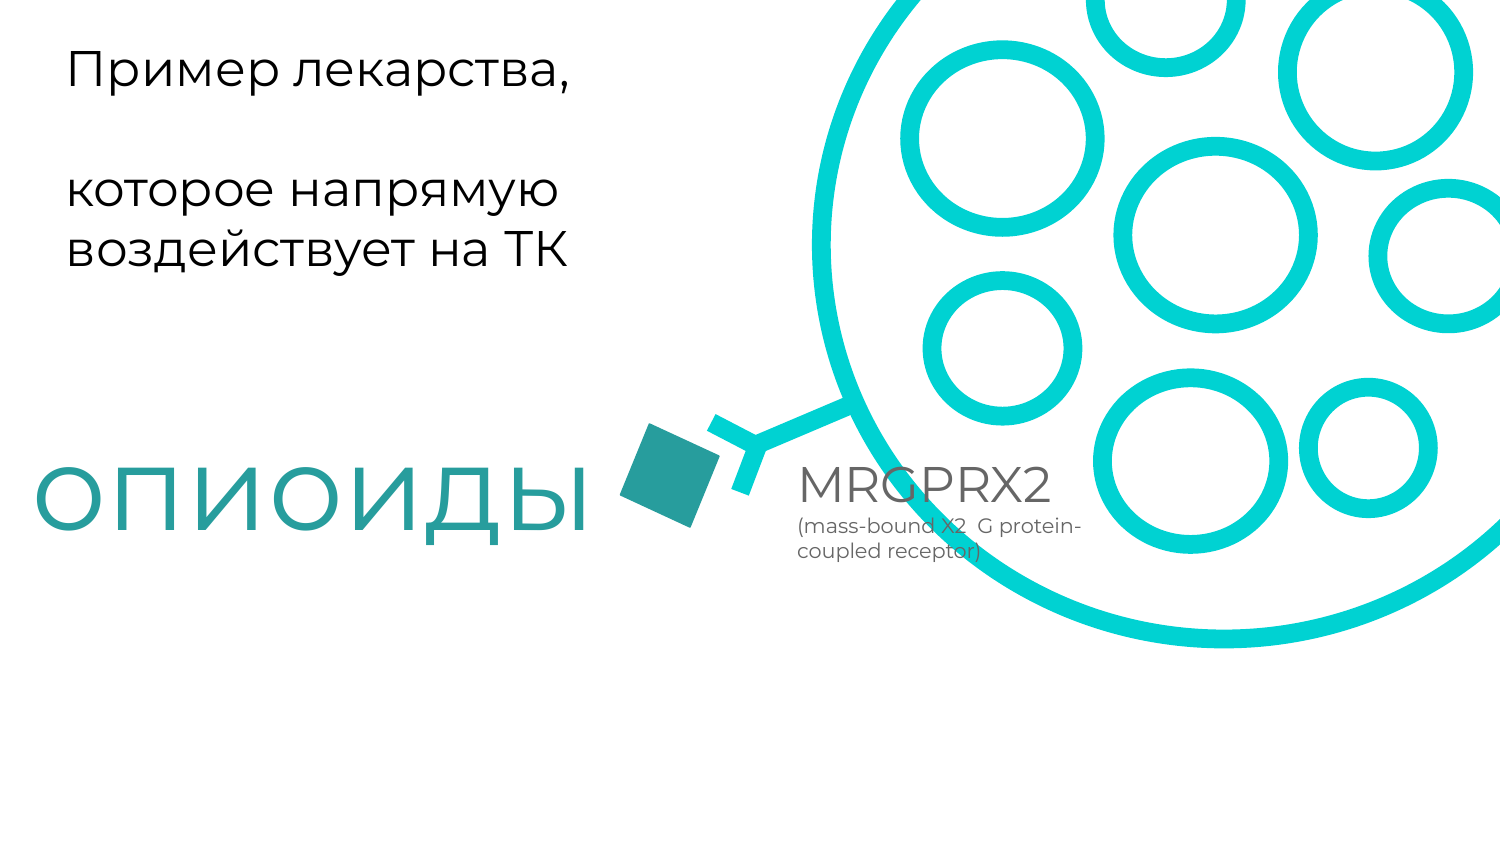

Пример лекарства,

которое напрямую воздействует на ТК

опиоиды

MRGPRX2
(mass-bound X2  G protein-
coupled receptor)